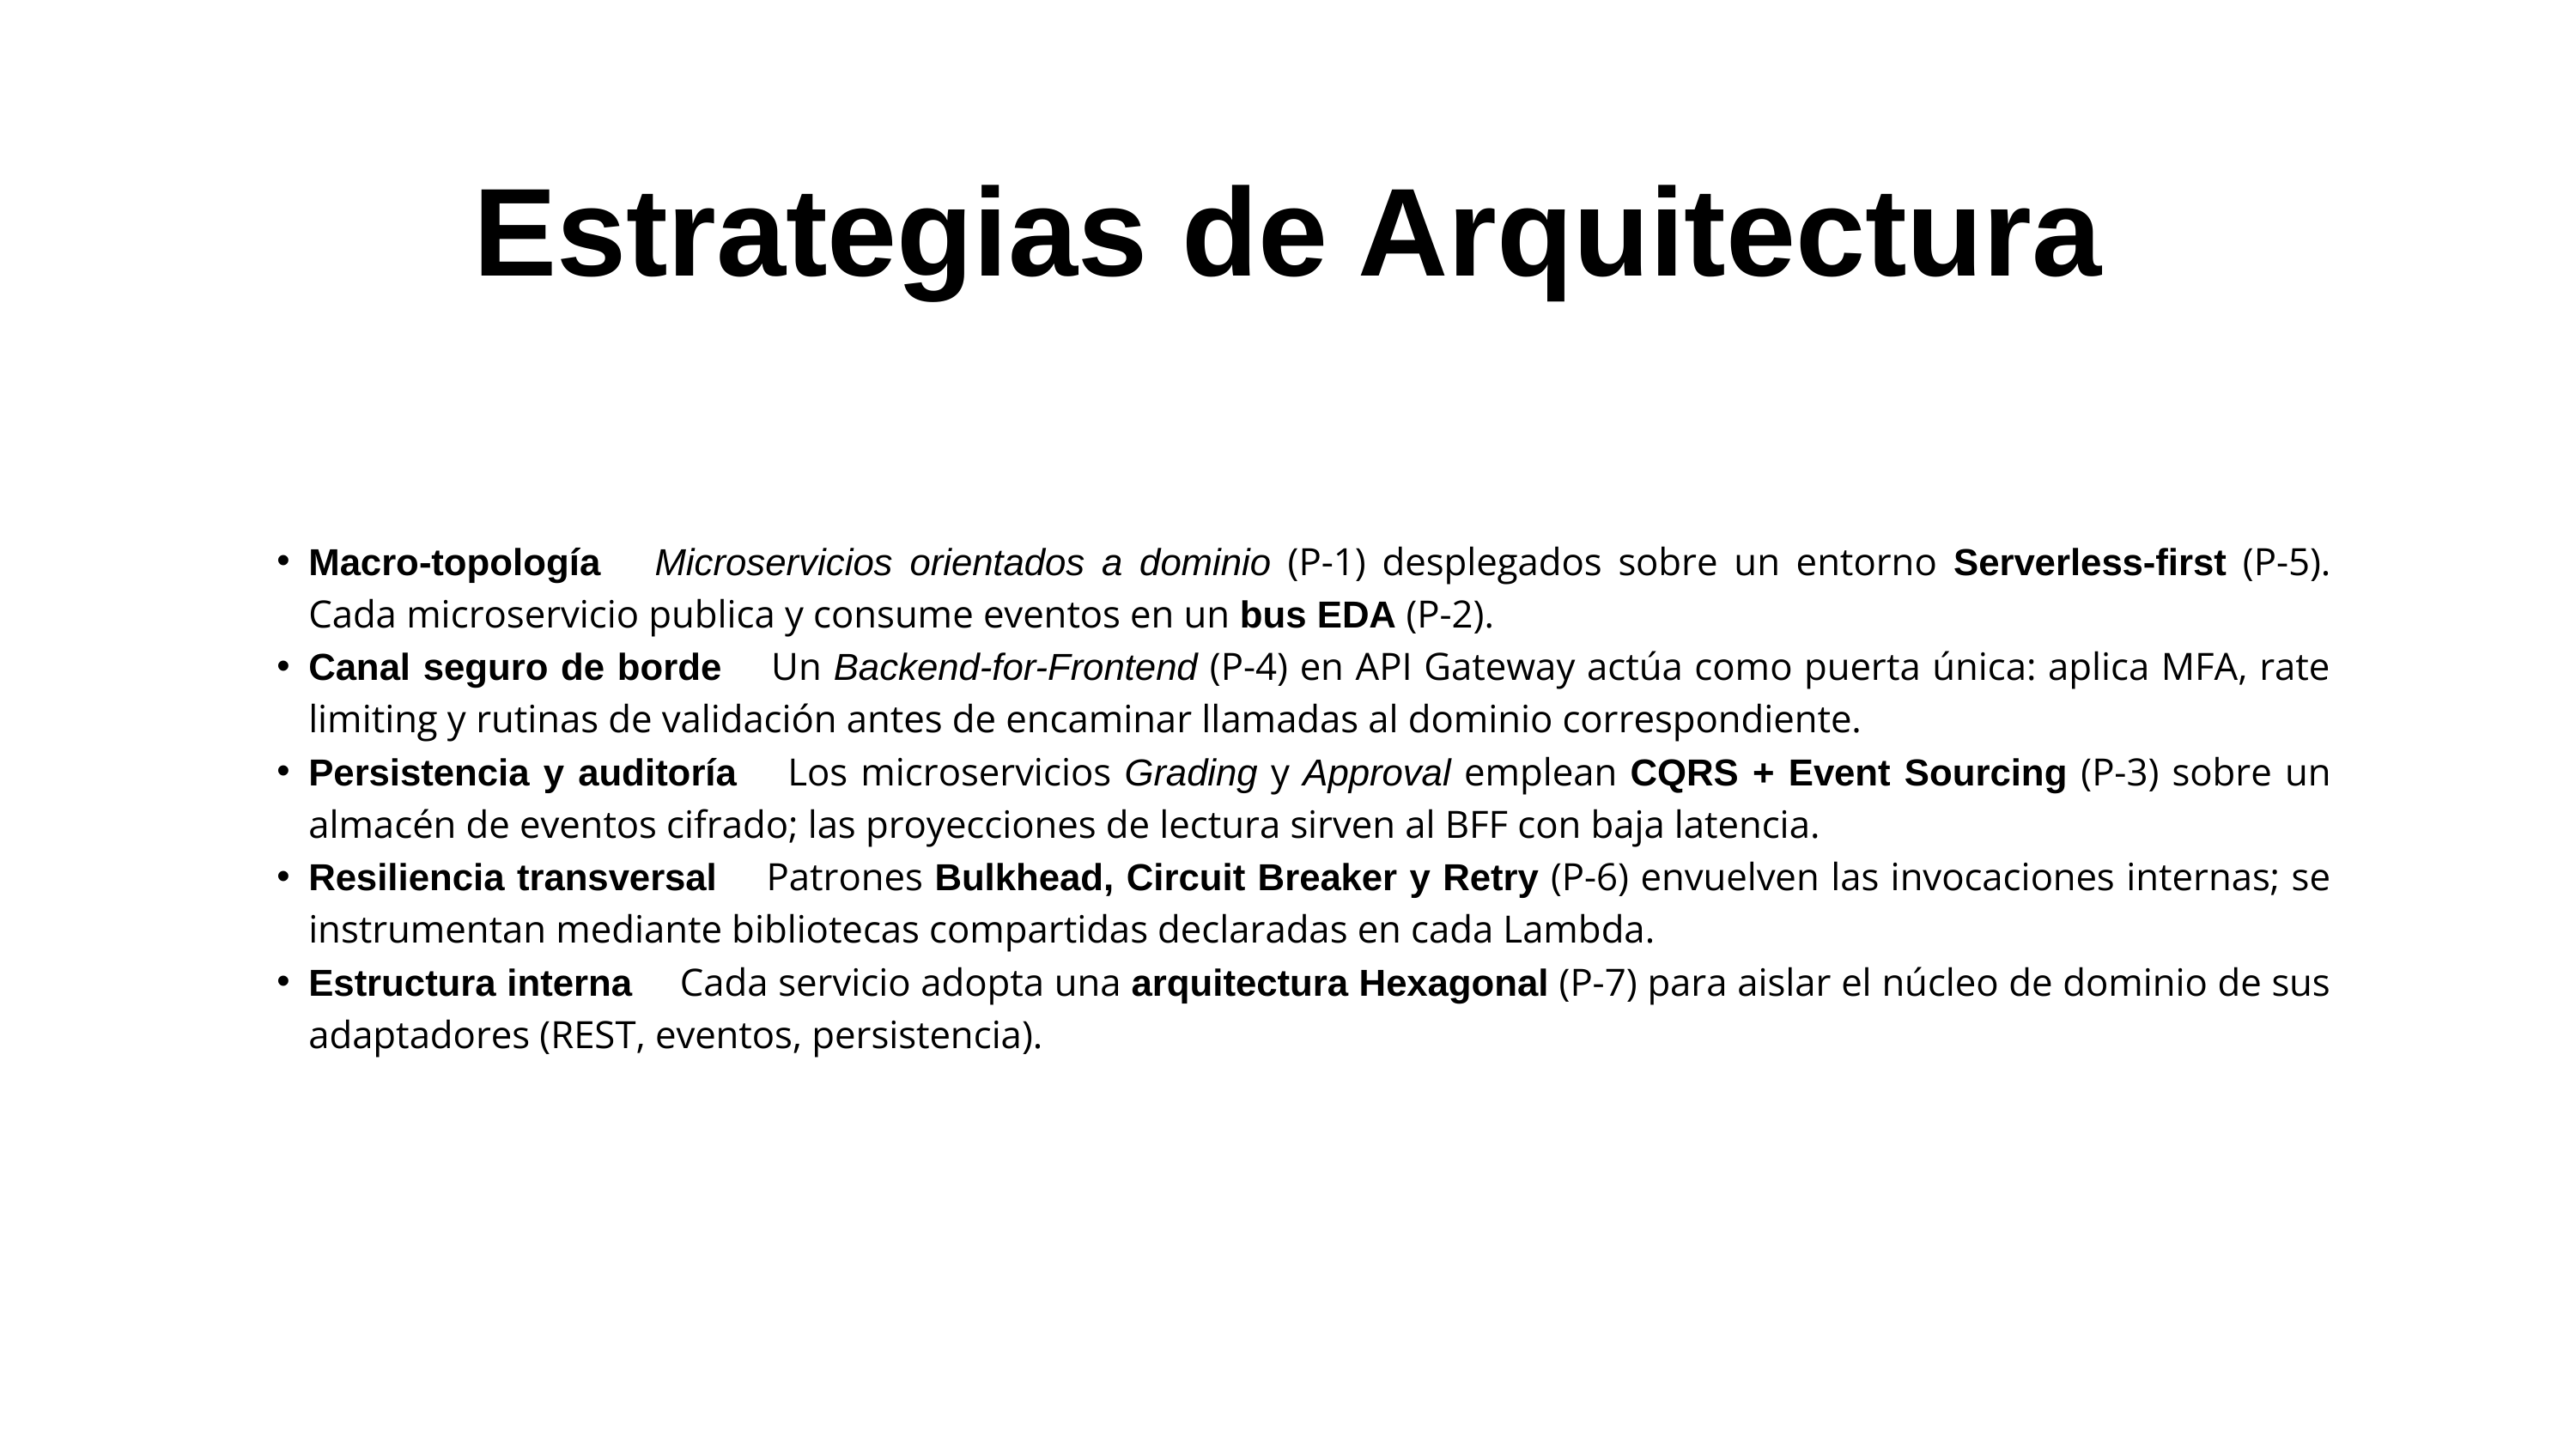

Estrategias de Arquitectura

Macro-topología  Microservicios orientados a dominio (P-1) desplegados sobre un entorno Serverless-first (P-5). Cada microservicio publica y consume eventos en un bus EDA (P-2).
Canal seguro de borde  Un Backend-for-Frontend (P-4) en API Gateway actúa como puerta única: aplica MFA, rate limiting y rutinas de validación antes de encaminar llamadas al dominio correspondiente.
Persistencia y auditoría  Los microservicios Grading y Approval emplean CQRS + Event Sourcing (P-3) sobre un almacén de eventos cifrado; las proyecciones de lectura sirven al BFF con baja latencia.
Resiliencia transversal  Patrones Bulkhead, Circuit Breaker y Retry (P-6) envuelven las invocaciones internas; se instrumentan mediante bibliotecas compartidas declaradas en cada Lambda.
Estructura interna  Cada servicio adopta una arquitectura Hexagonal (P-7) para aislar el núcleo de dominio de sus adaptadores (REST, eventos, persistencia).